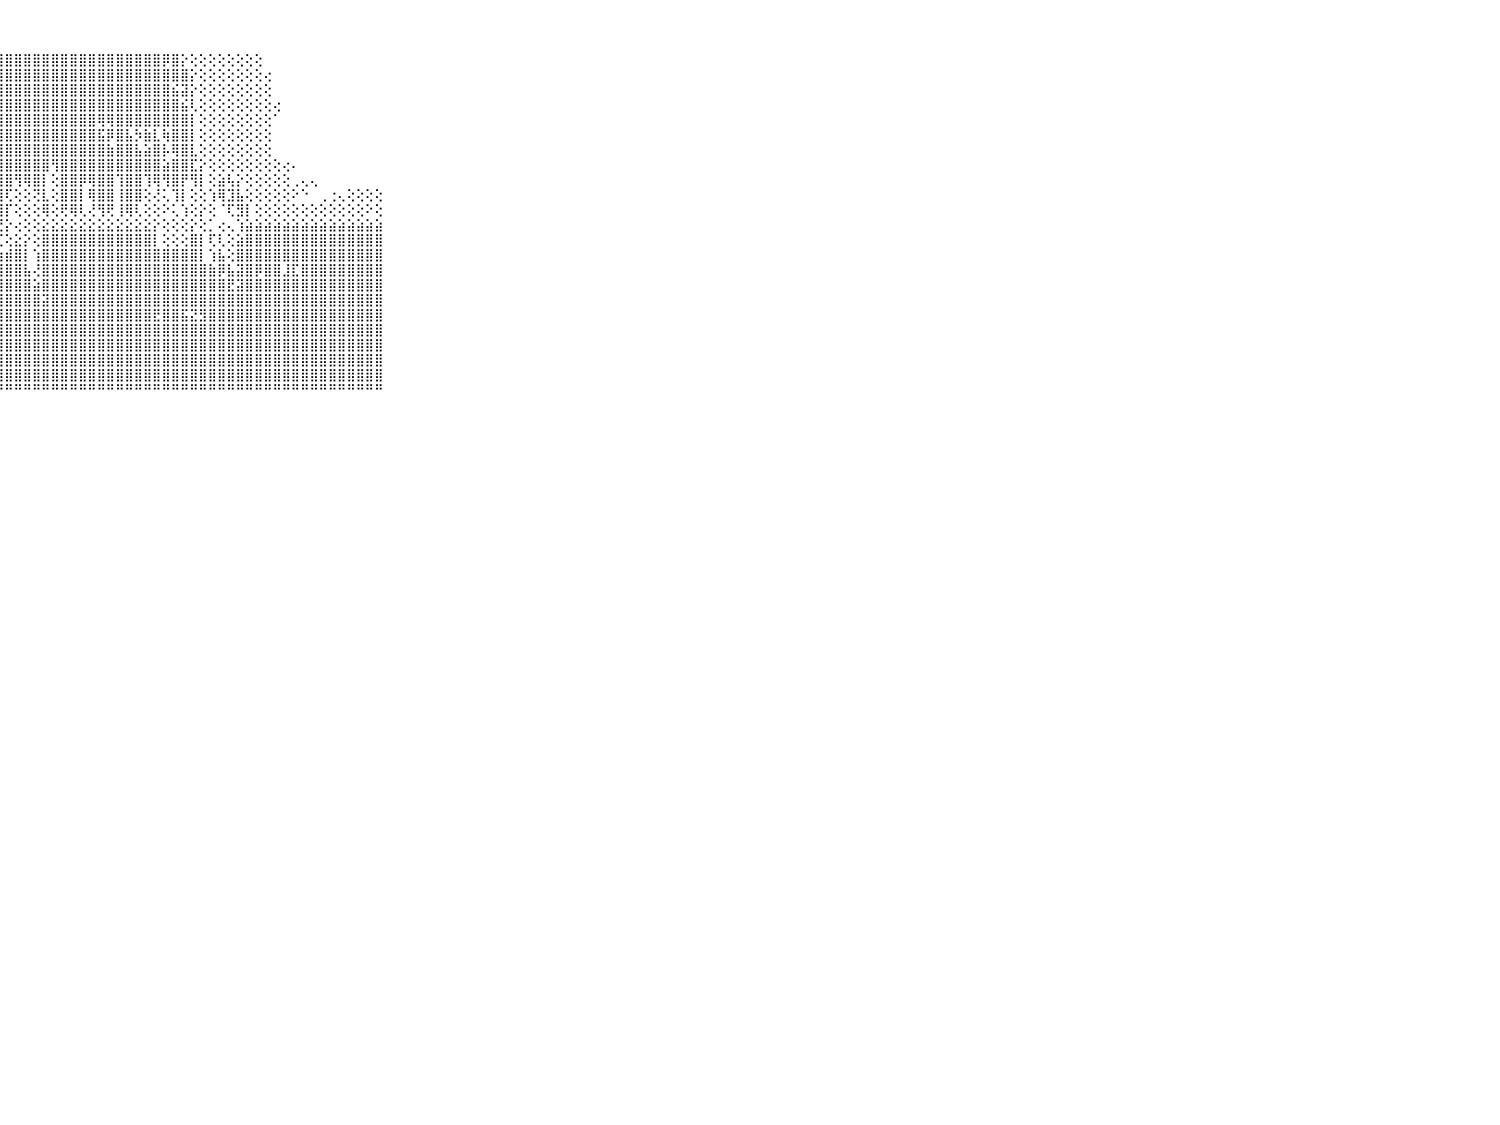

⠀⠀⠀⠀⠀⠀⠀⠀⠀⠀⠀⣿⣿⣿⣿⣿⣿⣿⣿⣿⣿⣿⣿⣿⣿⣿⣿⣿⣿⣿⣿⣿⣿⣿⣿⣿⣿⣿⣿⣿⣿⣿⣿⣿⣿⡿⣿⡕⢕⢕⢕⢕⢕⢕⢕⢕⠀⠀⠀⠀⠀⠀⠀⠀⠀⠀⠀⠀⠀⠀⠀⠀⠀⠀⠀⠀⠀⠀⠀⠀⠀
⠀⠀⠀⠀⠀⠀⠀⠀⠀⠀⠀⣿⣿⣿⣿⣿⣿⣿⣿⣿⣿⣿⣿⣿⣿⣿⣿⣿⣿⣿⣿⣿⣿⣿⣿⣿⣿⣿⣿⣿⣿⣿⣿⣿⣿⣿⣿⣿⡕⢕⢕⢕⢕⢕⢕⢕⢔⠀⠀⠀⠀⠀⠀⠀⠀⠀⠀⠀⠀⠀⠀⠀⠀⠀⠀⠀⠀⠀⠀⠀⠀
⠀⠀⠀⠀⠀⠀⠀⠀⠀⠀⠀⣿⣿⣿⣿⣿⣿⣿⣿⣿⣿⣿⣿⣿⣿⣿⣿⣿⣿⣿⣿⣿⣿⣿⣿⣿⣿⣿⣿⣿⣿⣿⣿⣿⣿⣿⣮⣽⡕⢕⢕⢕⢕⢕⢕⢕⢕⠀⠀⠀⠀⠀⠀⠀⠀⠀⠀⠀⠀⠀⠀⠀⠀⠀⠀⠀⠀⠀⠀⠀⠀
⠀⠀⠀⠀⠀⠀⠀⠀⠀⠀⠀⣿⡿⣿⣿⣿⣿⣿⣿⣿⣿⣿⣿⣿⣿⣿⣿⣿⣿⣿⣿⣿⣿⣿⣿⣿⣿⣿⣿⣿⣿⣿⣿⣿⣿⣿⣿⣮⢇⢕⢕⢕⢕⢕⢕⢕⢕⢔⠀⠀⠀⠀⠀⠀⠀⠀⠀⠀⠀⠀⠀⠀⠀⠀⠀⠀⠀⠀⠀⠀⠀
⠀⠀⠀⠀⠀⠀⠀⠀⠀⠀⠀⣽⣿⣿⣿⣿⣿⣿⣿⣿⣿⣿⣿⣿⣿⣿⣿⣿⣿⣿⣿⣿⣿⣿⣿⣿⣿⣿⢿⢿⣿⣿⣿⣿⣿⣿⣿⣿⡇⢕⢕⢕⢕⢕⢕⢕⢕⠁⠀⠀⠀⠀⠀⠀⠀⠀⠀⠀⠀⠀⠀⠀⠀⠀⠀⠀⠀⠀⠀⠀⠀
⠀⠀⠀⠀⠀⠀⠀⠀⠀⠀⠀⣿⣿⣿⣿⣿⣿⣿⣿⣿⣿⣿⣿⣿⣿⣿⣿⣿⣿⣿⣿⣿⣿⣿⣿⣿⣿⣿⣯⡿⣿⣧⡳⣷⣇⢷⣿⣿⡇⢕⢕⢕⢕⢕⢕⢕⢕⠀⠀⠀⠀⠀⠀⠀⠀⠀⠀⠀⠀⠀⠀⠀⠀⠀⠀⠀⠀⠀⠀⠀⠀
⠀⠀⠀⠀⠀⠀⠀⠀⠀⠀⠀⣿⣿⣿⣿⣿⣿⣿⣿⣿⢻⣿⣿⣿⣿⣿⣿⣿⣿⣿⣿⣿⣿⣿⣿⣿⣿⣿⣿⣷⣿⣿⣧⣵⣿⡧⢿⣿⣇⢕⢕⢕⢕⢕⢕⢕⢕⠀⠀⠀⠀⠀⠀⠀⠀⠀⠀⠀⠀⠀⠀⠀⠀⠀⠀⠀⠀⠀⠀⠀⠀
⠀⠀⠀⠀⠀⠀⠀⠀⠀⠀⠀⣿⣿⣿⣿⣿⣿⣿⣿⣿⢜⣿⣿⣿⣿⣿⣿⣿⣿⣿⣿⣿⣿⢻⣿⣿⣿⣿⣿⣿⣿⣿⣿⣿⣿⣵⣿⣿⣏⡕⢕⢕⢕⢕⢕⢕⢕⢕⢔⠄⠀⠀⠀⠀⠀⠀⠀⠀⠀⠀⠀⠀⠀⠀⠀⠀⠀⠀⠀⠀⠀
⠀⠀⠀⠀⠀⠀⠀⠀⠀⠀⠀⣿⣿⣿⡟⢾⣿⣿⣿⡇⢸⣿⣿⣿⣿⣿⣿⣿⣿⢻⢿⣿⡇⢕⣿⣿⡿⢿⣿⣿⢹⣿⣿⢹⢿⢻⣿⡟⢻⡇⢕⣵⢧⡕⢕⢕⢕⢕⢕⢀⢄⢄⠀⠀⠀⠀⠀⠀⠀⠀⠀⠀⠀⠀⠀⠀⠀⠀⠀⠀⠀
⠀⠀⠀⠀⠀⠀⠀⠀⠀⠀⠀⣿⣿⣿⡯⣽⣿⣿⣿⡇⢕⢿⣿⣿⡧⢻⣿⣿⢏⢕⢕⢝⣇⢕⣿⣿⡇⢿⣿⣿⢸⣿⣿⢕⢜⢅⢹⡇⢕⢕⢱⢿⣹⣧⢕⢕⢕⢕⢕⠕⠑⠀⢀⢐⢄⢕⢕⢕⢕⠀⠀⠀⠀⠀⠀⠀⠀⠀⠀⠀⠀
⠀⠀⠀⠀⠀⠀⠀⠀⠀⠀⠀⢻⢿⢿⢇⢜⢿⢿⢿⢇⢕⢸⢿⢿⢇⢸⢿⣿⡏⢕⢕⢕⢿⢕⢟⢿⢇⢜⢻⢟⢸⢿⢇⢕⢕⠕⢅⢱⢕⡕⢕⠈⢏⣻⡇⢕⢕⢕⢕⢕⢕⢕⢕⢕⢕⢕⢕⠕⢕⠀⠀⠀⠀⠀⠀⠀⠀⠀⠀⠀⠀
⠀⠀⠀⠀⠀⠀⠀⠀⠀⠀⠀⢕⢕⢕⢕⢕⢕⢕⢕⢕⢕⢕⢕⢕⢕⣕⣕⣜⡕⢔⢕⢕⣕⣕⣕⣕⣕⣕⣕⣕⣕⣕⣕⣕⡕⢕⢕⢕⡕⢕⡁⢔⢄⢱⣵⣵⣵⣵⣵⣵⣵⣵⣵⣵⣵⣵⣵⣵⣵⠀⠀⠀⠀⠀⠀⠀⠀⠀⠀⠀⠀
⠀⠀⠀⠀⠀⠀⠀⠀⠀⠀⠀⣿⣿⣿⣿⣿⣿⣿⣿⣿⣿⣿⣿⣿⣿⣿⡿⢏⢕⣕⡕⢕⣿⣿⣿⣿⣿⣿⣿⣿⣿⣿⣿⣿⡇⢕⢕⢕⣿⡇⢏⢇⢕⣵⣿⣿⣿⣿⣿⣿⣿⣿⣿⣿⣿⣿⣿⣿⣿⠀⠀⠀⠀⠀⠀⠀⠀⠀⠀⠀⠀
⠀⠀⠀⠀⠀⠀⠀⠀⠀⠀⠀⣿⣿⣿⣿⣿⣿⣿⣿⣿⣿⣿⣿⣿⣿⣿⢕⣵⣾⣿⡇⢱⣿⣿⣿⣿⣿⣿⣿⣿⣿⣿⣿⣿⣿⣿⣿⣿⣿⡇⢱⣧⢕⣿⣿⣿⣿⣿⣿⣿⣿⣿⣿⣿⣿⣿⣿⣿⣿⠀⠀⠀⠀⠀⠀⠀⠀⠀⠀⠀⠀
⠀⠀⠀⠀⠀⠀⠀⠀⠀⠀⠀⣿⣿⣿⣿⣿⣿⣿⣿⣿⣿⣿⣿⣿⣿⣏⣱⣿⣿⣿⣧⢜⣿⣿⣿⣿⣿⣿⣿⣿⣿⣿⣿⣿⣿⣿⣿⣿⣿⣿⣷⡿⣧⣽⣿⡿⣿⣿⣸⣏⣿⣿⣿⣿⣿⣿⣿⣿⣿⠀⠀⠀⠀⠀⠀⠀⠀⠀⠀⠀⠀
⠀⠀⠀⠀⠀⠀⠀⠀⠀⠀⠀⣿⣿⣿⣿⣿⣿⣿⣿⣿⣿⣿⣿⣿⣿⣿⢻⣿⣿⣿⣿⣵⣿⣿⣿⣿⣿⣿⣿⣿⣿⣿⣿⣿⣿⣿⣿⣿⣿⣿⣿⣿⣟⣽⣿⣿⣿⣿⣿⣿⣿⣿⣿⣿⣿⣿⣿⣿⣿⠀⠀⠀⠀⠀⠀⠀⠀⠀⠀⠀⠀
⠀⠀⠀⠀⠀⠀⠀⠀⠀⠀⠀⣿⣿⣿⣿⣿⣿⣿⣿⣿⣿⣿⣿⣿⣿⣵⣿⣿⣿⣿⣿⣿⣽⣿⣿⣿⣿⣿⣿⣿⣿⣿⣿⣿⣿⣿⣿⣿⣿⣿⣿⣿⣿⣿⣿⣿⣿⣿⣿⣿⣿⣿⣿⣿⣿⣿⣿⣿⣿⠀⠀⠀⠀⠀⠀⠀⠀⠀⠀⠀⠀
⠀⠀⠀⠀⠀⠀⠀⠀⠀⠀⠀⣿⣿⣿⣿⣿⣿⣿⣿⣿⣿⣿⣿⣿⣿⣿⣿⣿⣿⣿⣿⣿⣿⣿⣿⣿⣿⣿⣿⣿⣿⣿⣿⣿⣟⣿⣿⣯⣝⣻⣿⣿⣿⣿⣿⣿⣿⣿⣿⣿⣿⣿⣿⣿⣿⣿⣿⣿⣿⠀⠀⠀⠀⠀⠀⠀⠀⠀⠀⠀⠀
⠀⠀⠀⠀⠀⠀⠀⠀⠀⠀⠀⣿⣿⣿⣿⣿⣿⣿⣿⣿⣿⣿⣿⣿⣿⣿⣿⣿⣿⣿⣿⣿⣿⣿⣿⣿⣿⣿⣿⣿⣿⣿⣿⣿⣿⣿⣿⣿⣿⣿⣿⣿⣿⣿⣿⣿⣿⣿⣿⣿⣿⣿⣿⣿⣿⣿⣿⣿⣿⠀⠀⠀⠀⠀⠀⠀⠀⠀⠀⠀⠀
⠀⠀⠀⠀⠀⠀⠀⠀⠀⠀⠀⣿⣿⣿⣿⣿⣿⣿⣿⣿⣿⣿⣿⣿⣿⣿⣿⣿⣿⣿⣿⣿⣿⣿⣿⣿⣿⣿⣿⣿⣿⣿⣿⣿⣿⣿⣿⣿⣿⣿⣿⣿⣿⣿⣿⣿⣿⣿⣿⣿⣿⣿⣿⣿⣿⣿⣿⣿⣿⠀⠀⠀⠀⠀⠀⠀⠀⠀⠀⠀⠀
⠀⠀⠀⠀⠀⠀⠀⠀⠀⠀⠀⣿⣿⣿⣿⣿⣿⣿⣿⣿⣿⣿⣿⣿⣿⣿⣿⣿⣿⣿⣿⣿⣿⣿⣿⣿⣿⣿⣿⣿⣿⣿⣿⣿⣿⣿⣿⣿⣿⣿⣿⣿⣿⣿⣿⣿⣿⣿⣿⣿⣿⣿⣿⣿⣿⣿⣿⣿⣿⠀⠀⠀⠀⠀⠀⠀⠀⠀⠀⠀⠀
⠀⠀⠀⠀⠀⠀⠀⠀⠀⠀⠀⣿⣿⣿⣿⣿⣿⣿⣿⣿⣿⣿⣿⣿⣿⣿⣿⣿⣿⣿⣿⣿⣿⣿⣿⣿⣿⣿⣿⣿⣿⣿⣿⣿⣿⣿⣿⣿⣿⣿⣿⣿⣿⣿⣿⣿⣿⣿⣿⣿⣿⣿⣿⣿⣿⣿⣿⣿⣿⠀⠀⠀⠀⠀⠀⠀⠀⠀⠀⠀⠀
⠀⠀⠀⠀⠀⠀⠀⠀⠀⠀⠀⠛⠛⠛⠛⠛⠛⠛⠛⠛⠛⠛⠛⠛⠛⠛⠛⠛⠛⠛⠛⠛⠛⠛⠛⠛⠛⠛⠛⠛⠛⠛⠛⠛⠛⠛⠛⠛⠛⠛⠛⠛⠛⠛⠛⠛⠛⠛⠛⠛⠛⠛⠛⠛⠛⠛⠛⠛⠛⠀⠀⠀⠀⠀⠀⠀⠀⠀⠀⠀⠀